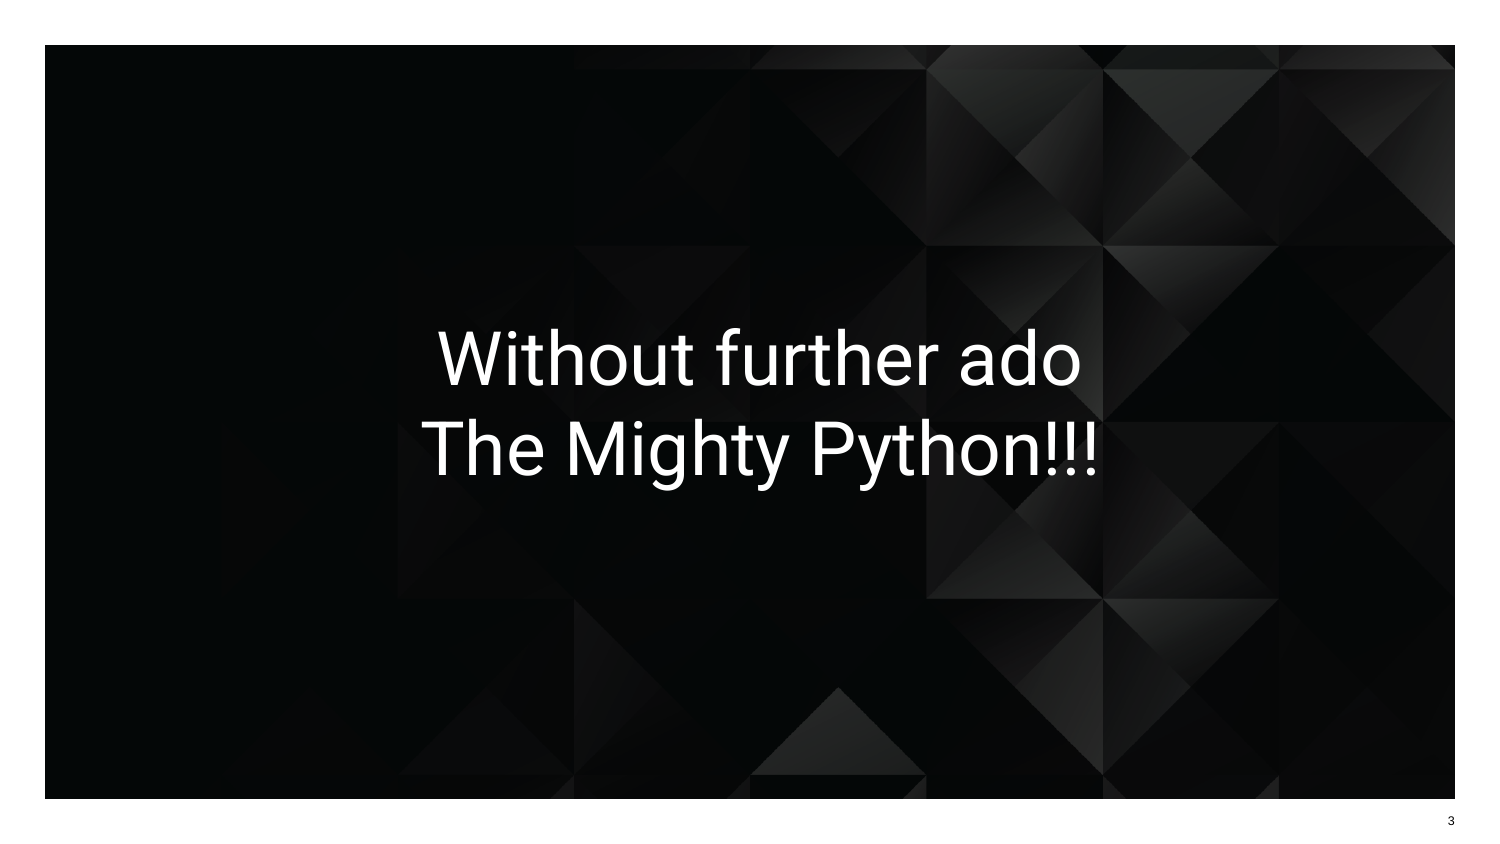

# Without further ado
The Mighty Python!!!

3